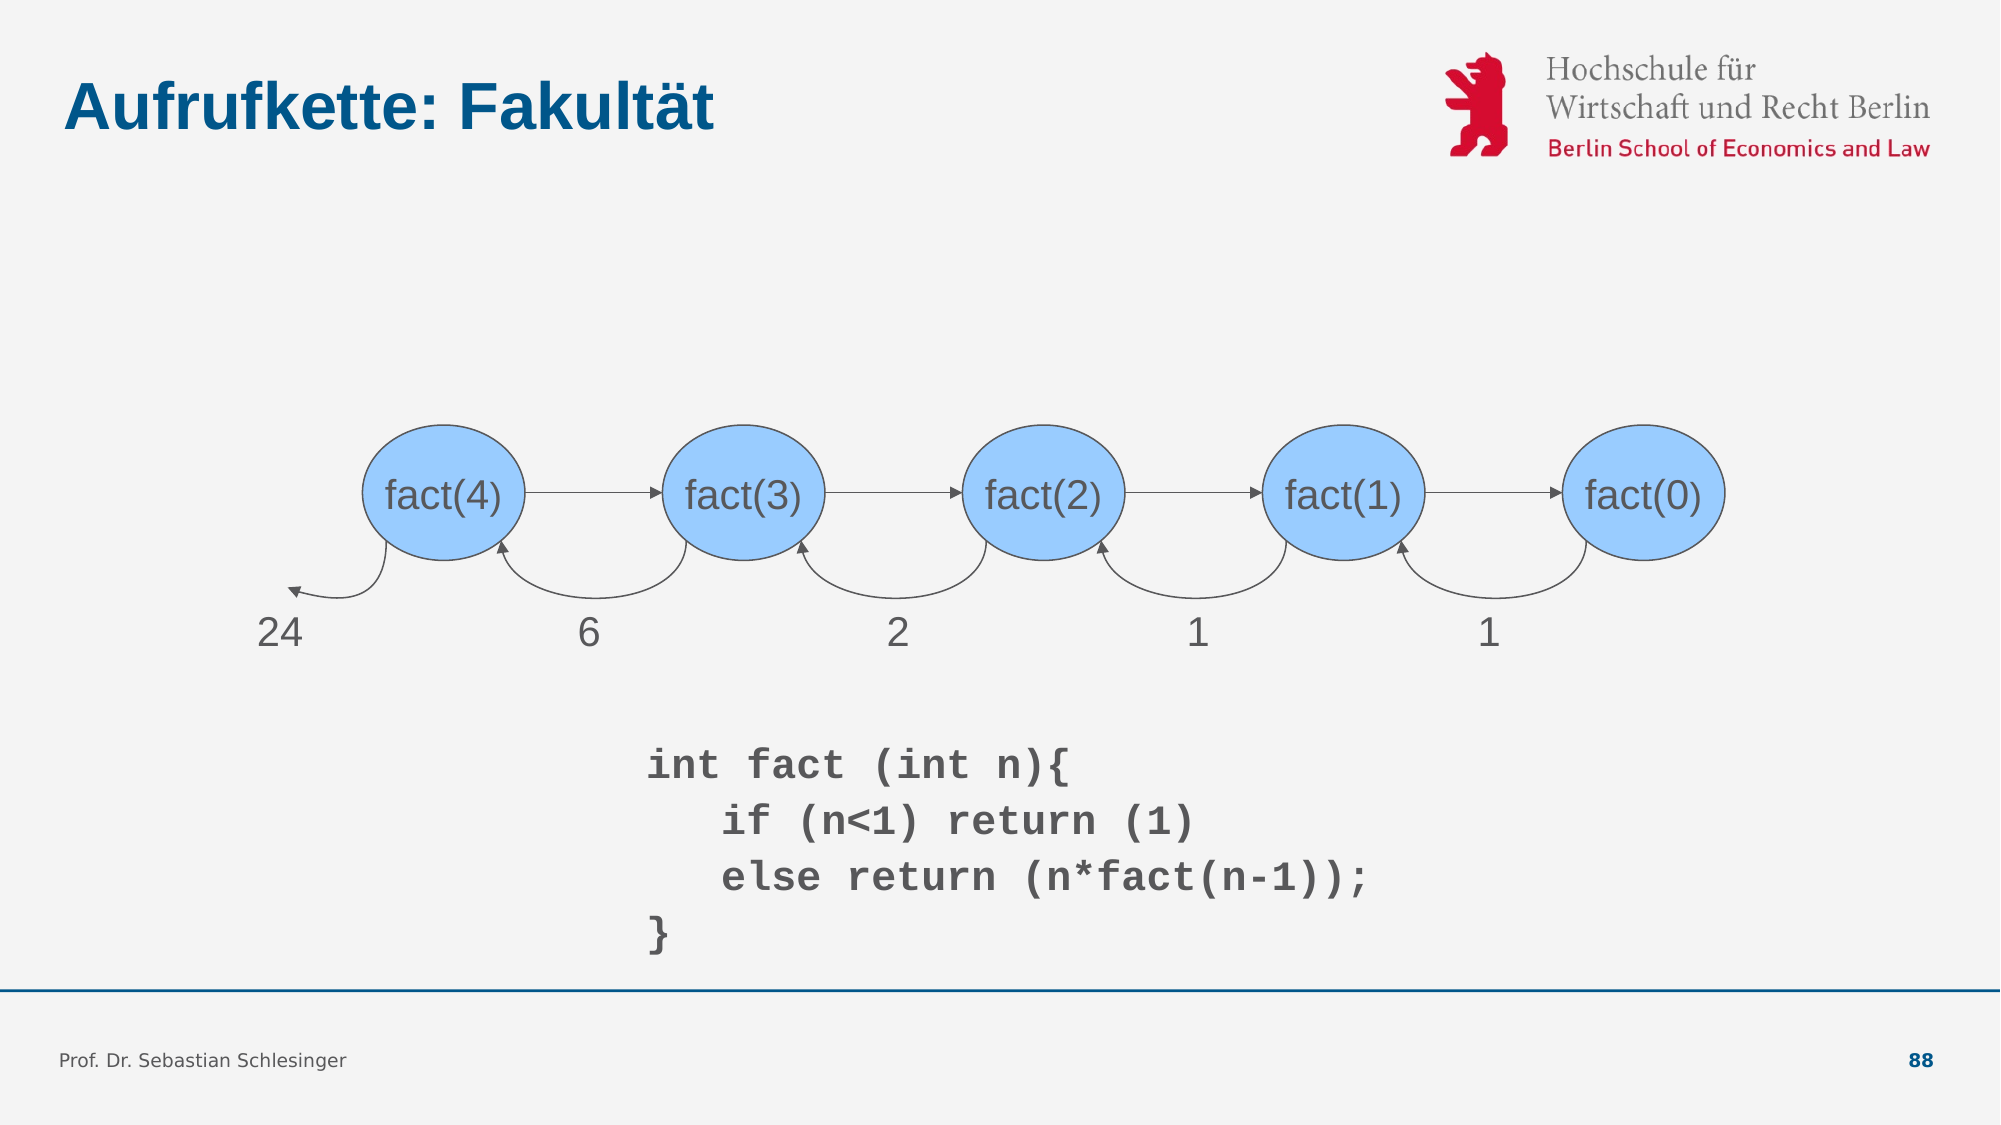

# Aufrufkette: Fakultät

fact(4)
fact(3)
fact(2)
fact(1)
fact(0)
24
6
2
1
1

	int fact (int n){
	   if (n<1) return (1)
	   else return (n*fact(n-1));
	}
Prof. Dr. Sebastian Schlesinger
88